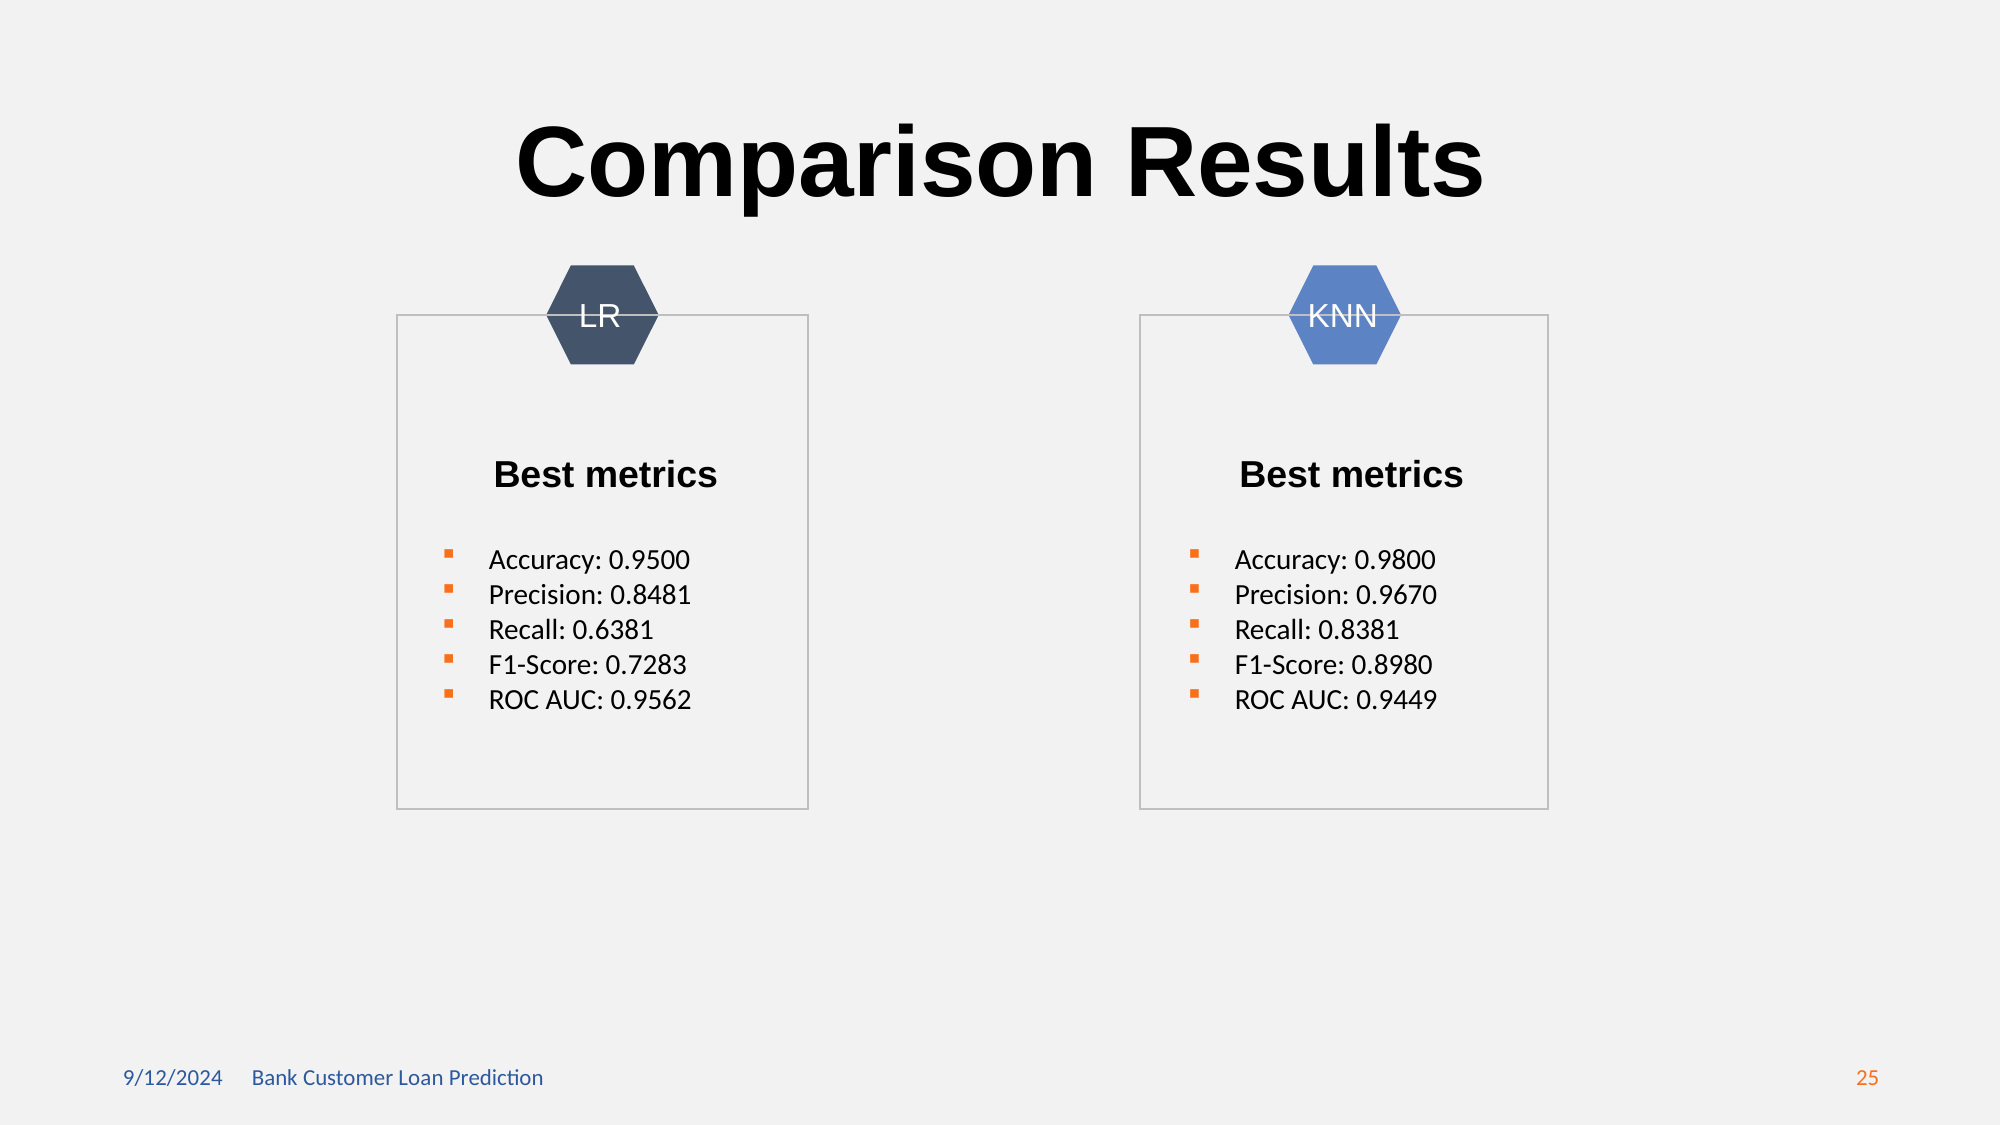

# Comparison Results

LR
KNN

Best metrics
Accuracy: 0.9500
Precision: 0.8481
Recall: 0.6381
F1-Score: 0.7283
ROC AUC: 0.9562
Best metrics
Accuracy: 0.9800
Precision: 0.9670
Recall: 0.8381
F1-Score: 0.8980
ROC AUC: 0.9449